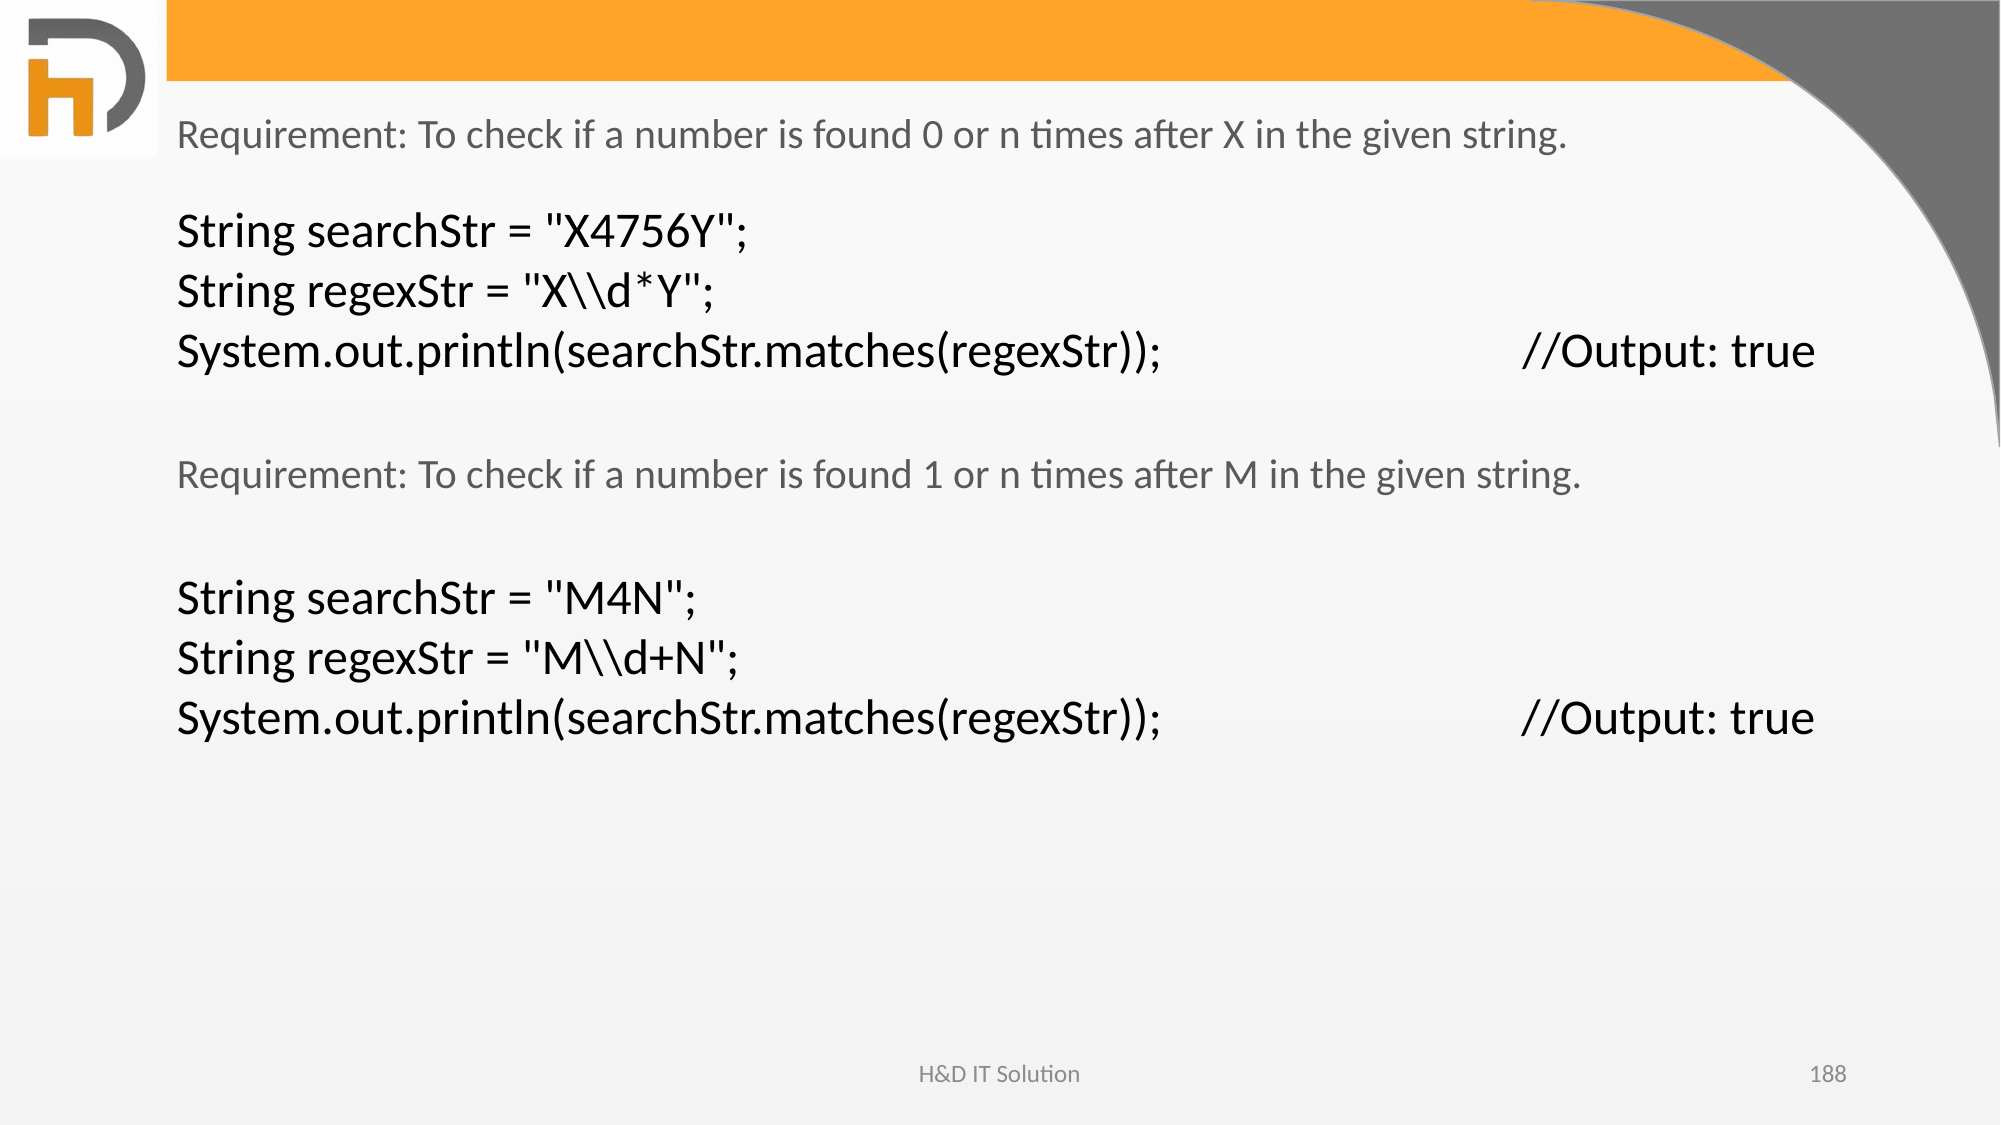

Requirement: To check if a number is found 0 or n times after X in the given string.
String searchStr = "X4756Y";
String regexStr = "X\\d*Y";
System.out.println(searchStr.matches(regexStr));                                //Output: true
Requirement: To check if a number is found 1 or n times after M in the given string.
String searchStr = "M4N";
String regexStr = "M\\d+N";
System.out.println(searchStr.matches(regexStr));                                //Output: true
H&D IT Solution
188